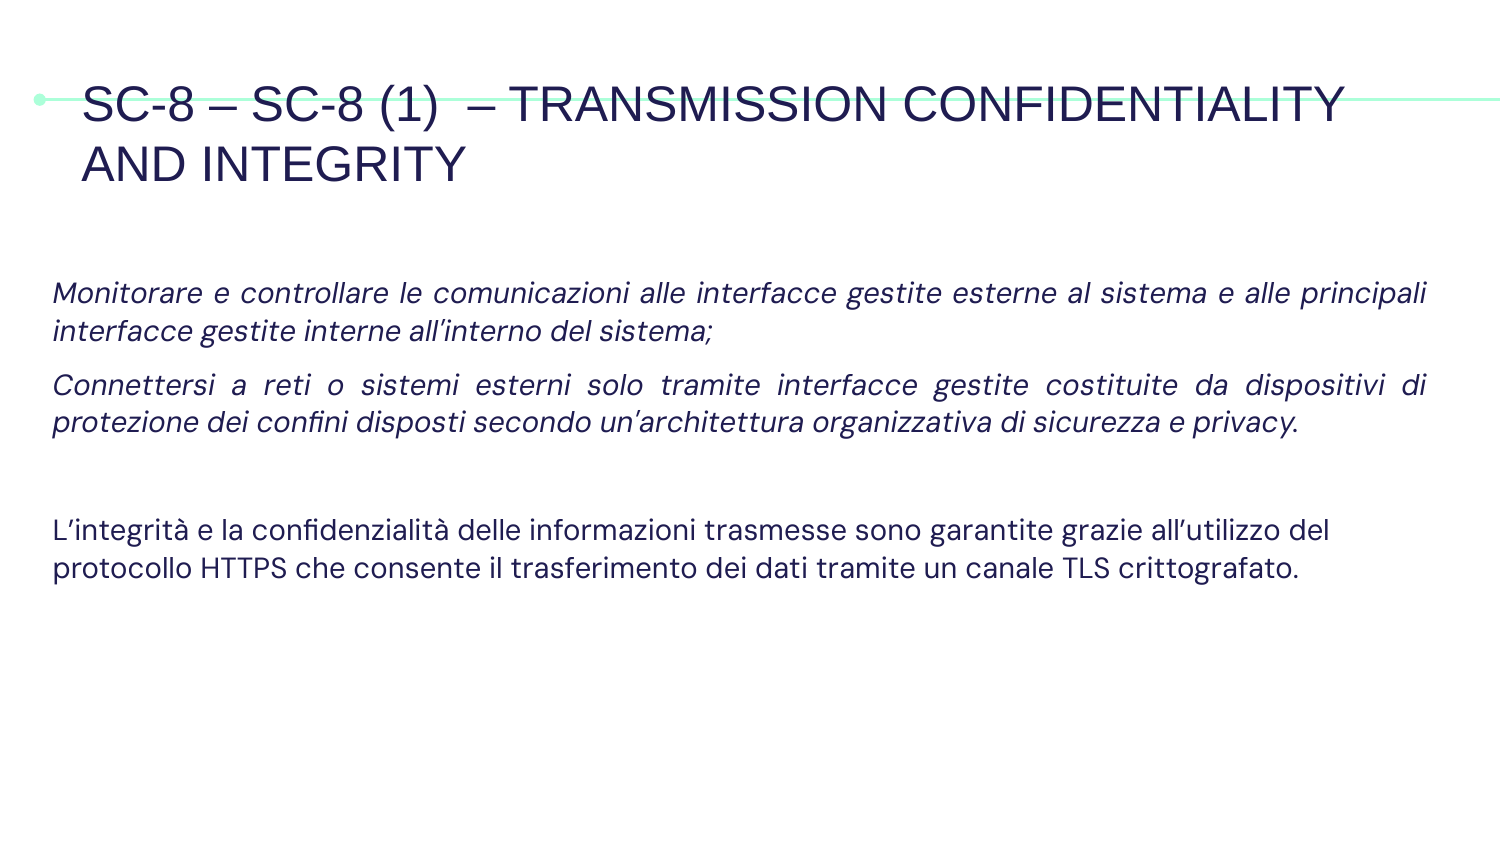

# SC-8 – SC-8 (1)  – TRANSMISSION CONFIDENTIALITY AND INTEGRITY
Monitorare e controllare le comunicazioni alle interfacce gestite esterne al sistema e alle principali interfacce gestite interne all'interno del sistema;
Connettersi a reti o sistemi esterni solo tramite interfacce gestite costituite da dispositivi di protezione dei confini disposti secondo un'architettura organizzativa di sicurezza e privacy.

L’integrità e la confidenzialità delle informazioni trasmesse sono garantite grazie all’utilizzo del protocollo HTTPS che consente il trasferimento dei dati tramite un canale TLS crittografato.